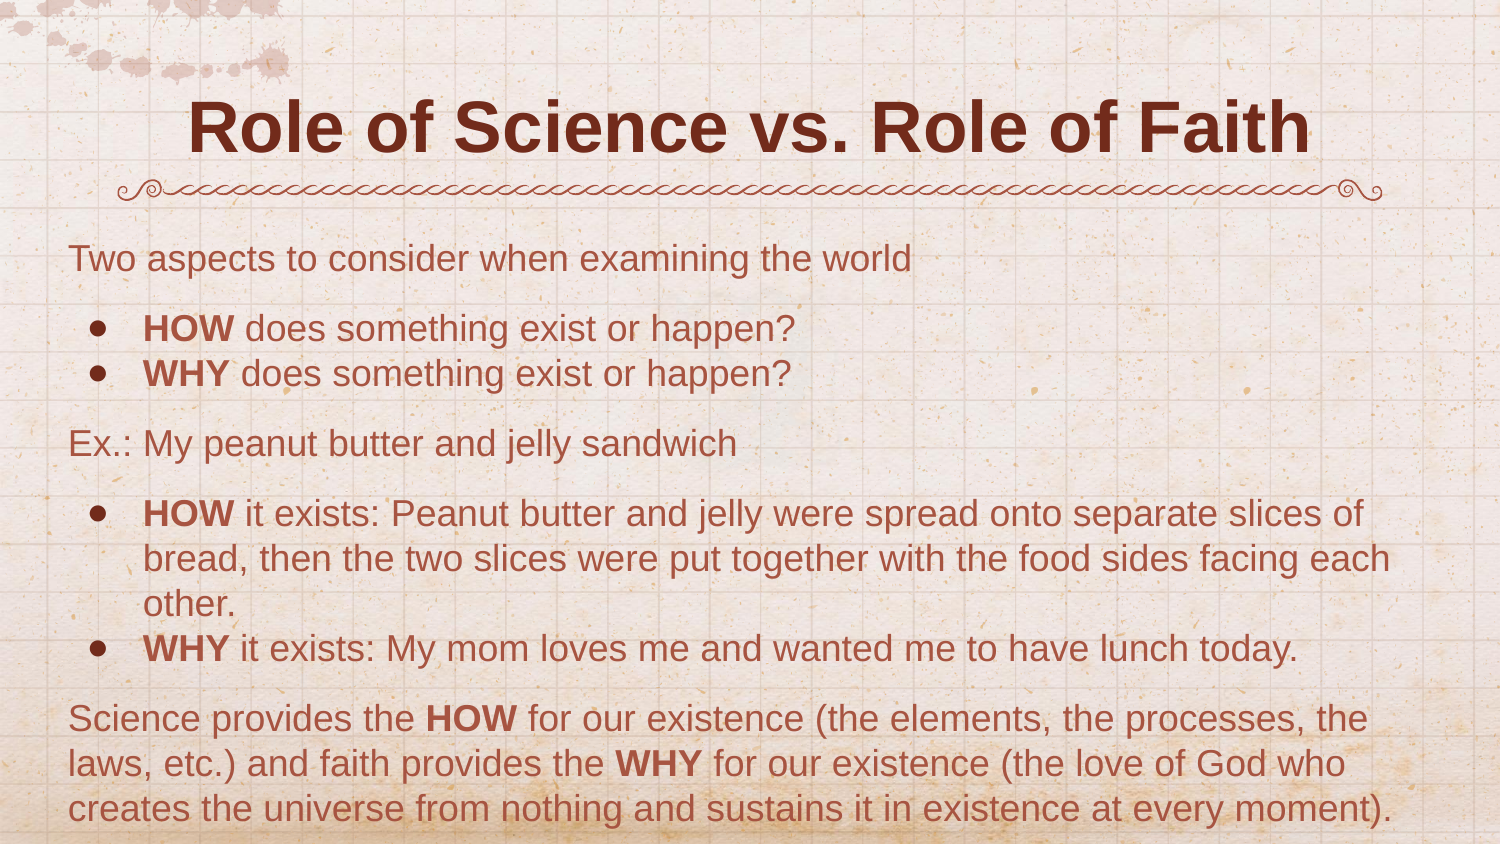

# Role of Science vs. Role of Faith
Two aspects to consider when examining the world
HOW does something exist or happen?
WHY does something exist or happen?
Ex.: My peanut butter and jelly sandwich
HOW it exists: Peanut butter and jelly were spread onto separate slices of bread, then the two slices were put together with the food sides facing each other.
WHY it exists: My mom loves me and wanted me to have lunch today.
Science provides the HOW for our existence (the elements, the processes, the laws, etc.) and faith provides the WHY for our existence (the love of God who creates the universe from nothing and sustains it in existence at every moment).